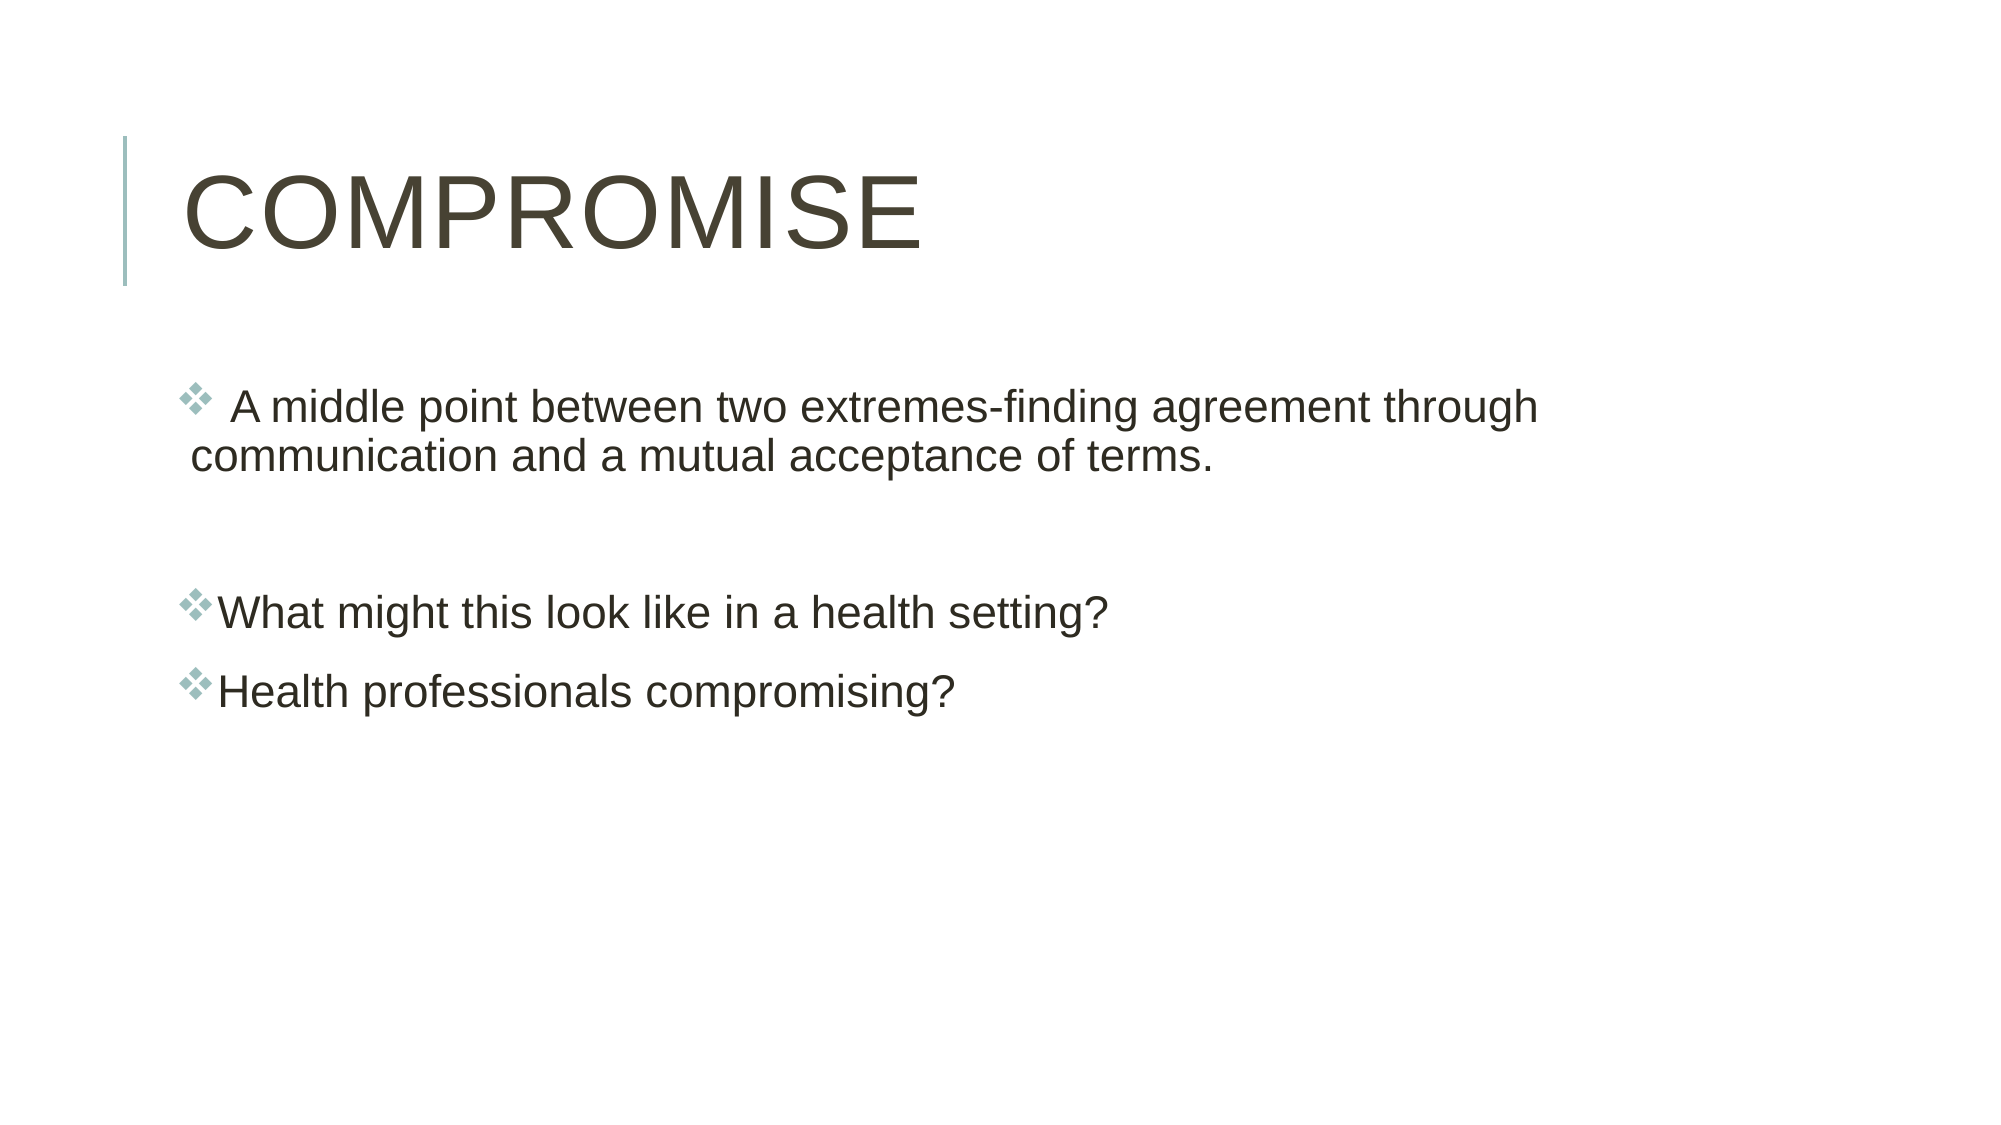

# compromise
 A middle point between two extremes-finding agreement through communication and a mutual acceptance of terms.

What might this look like in a health setting?
Health professionals compromising?